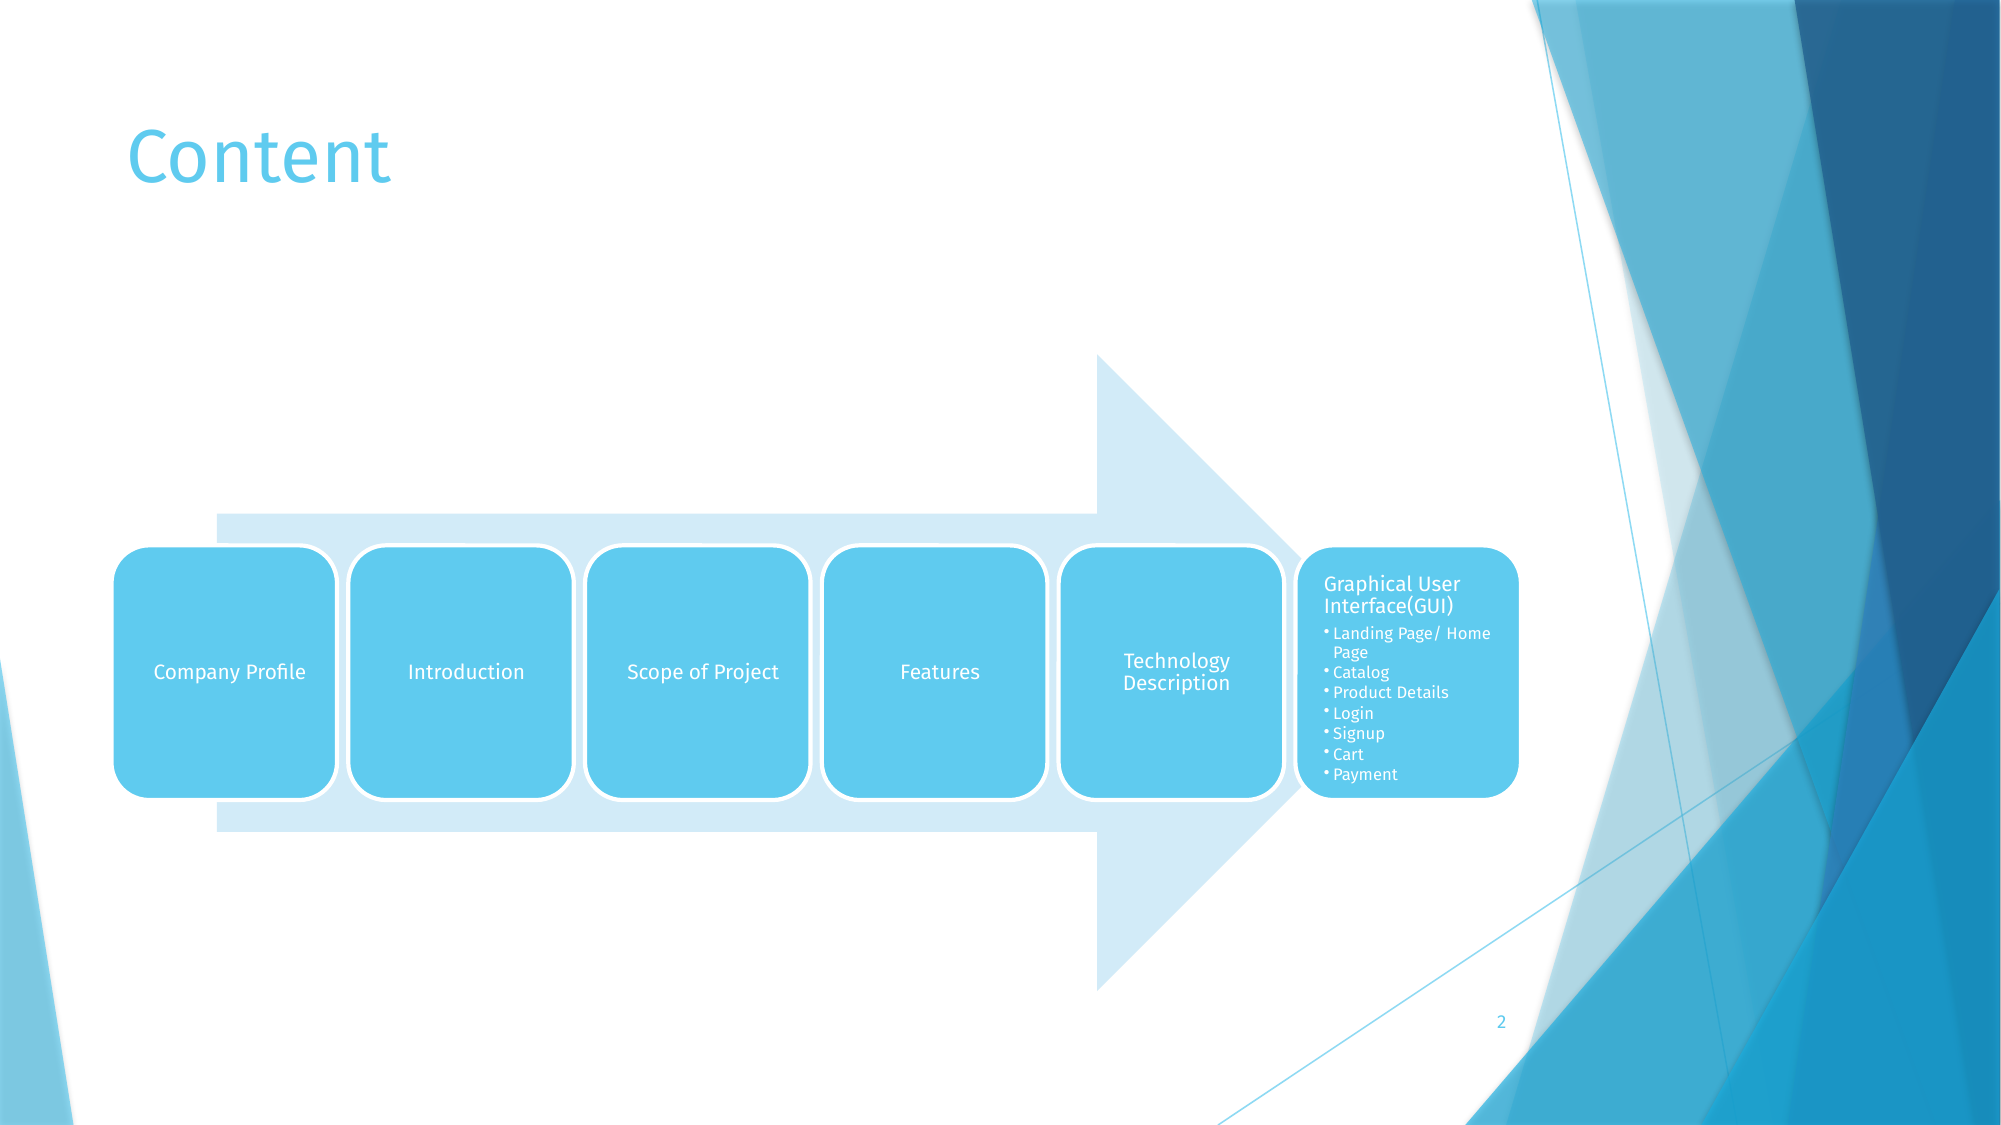

# Content
Company Profile
Introduction
Scope of Project
Features
Technology Description
Graphical User Interface(GUI)
Landing Page/ Home Page
Catalog
Product Details
Login
Signup
Cart
Payment
2